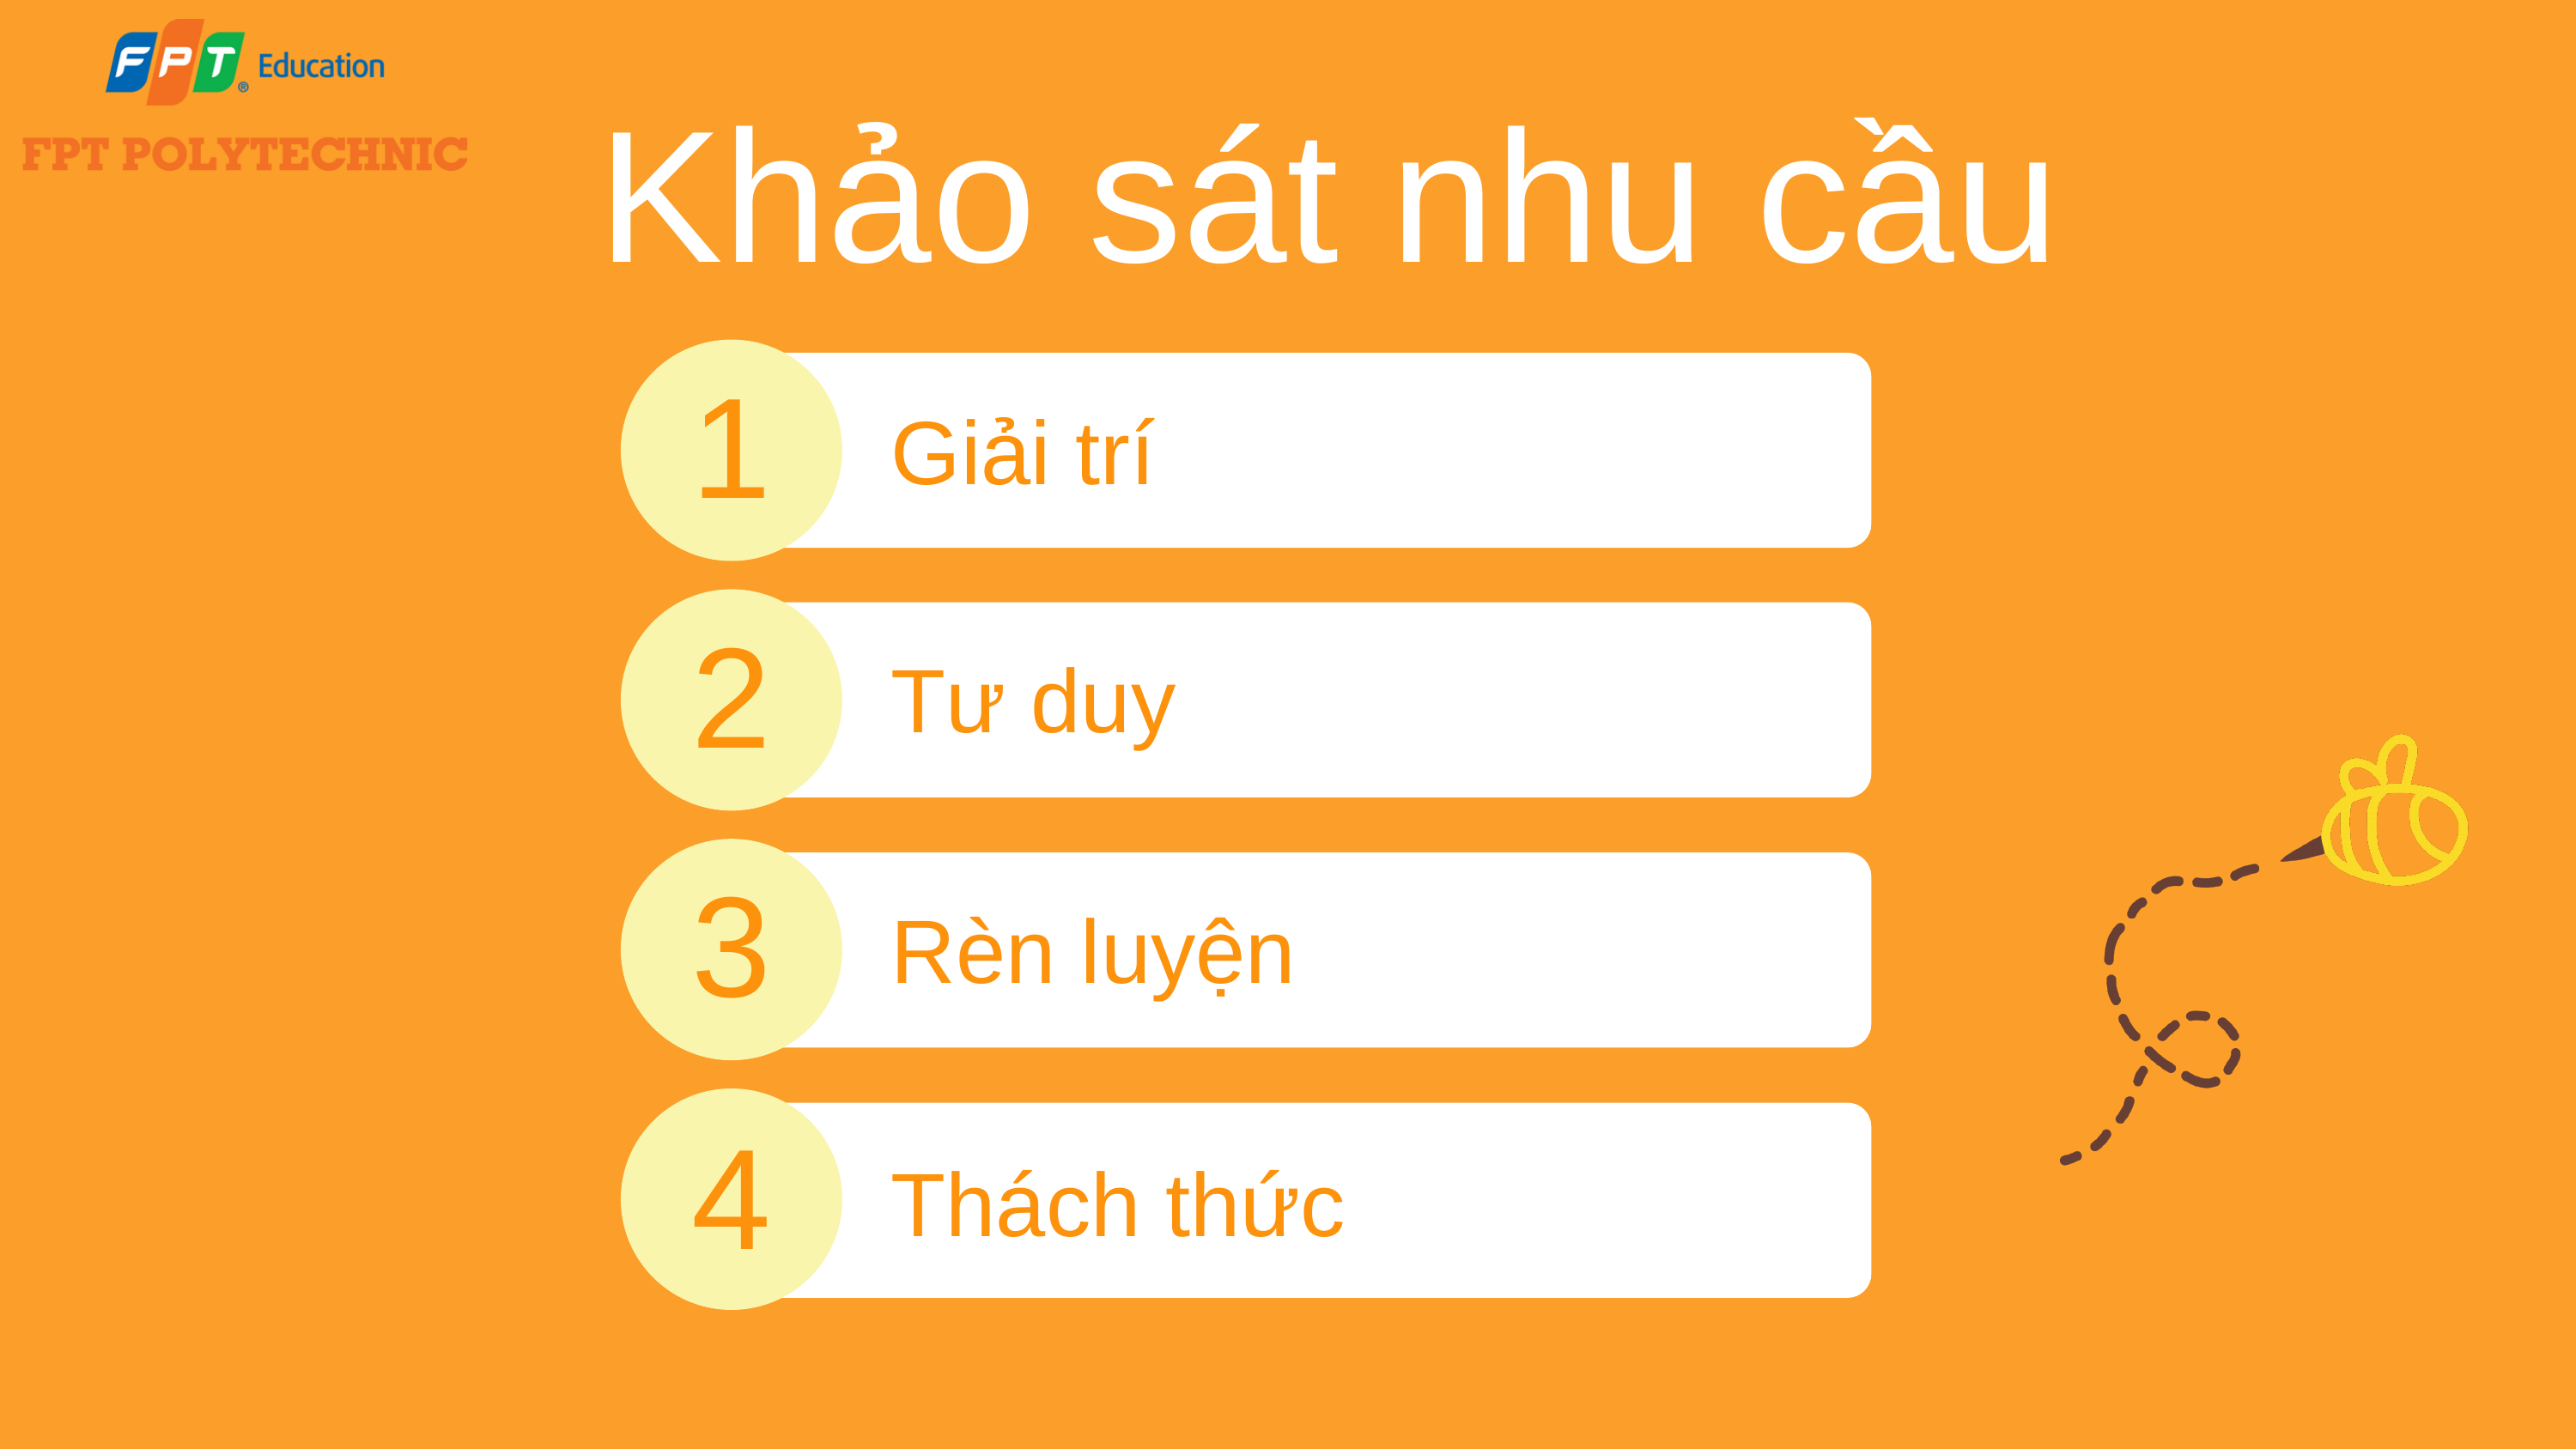

Khảo sát nhu cầu
1

Giải trí
2

Tư duy

3

Rèn luyện
4

Thách thức